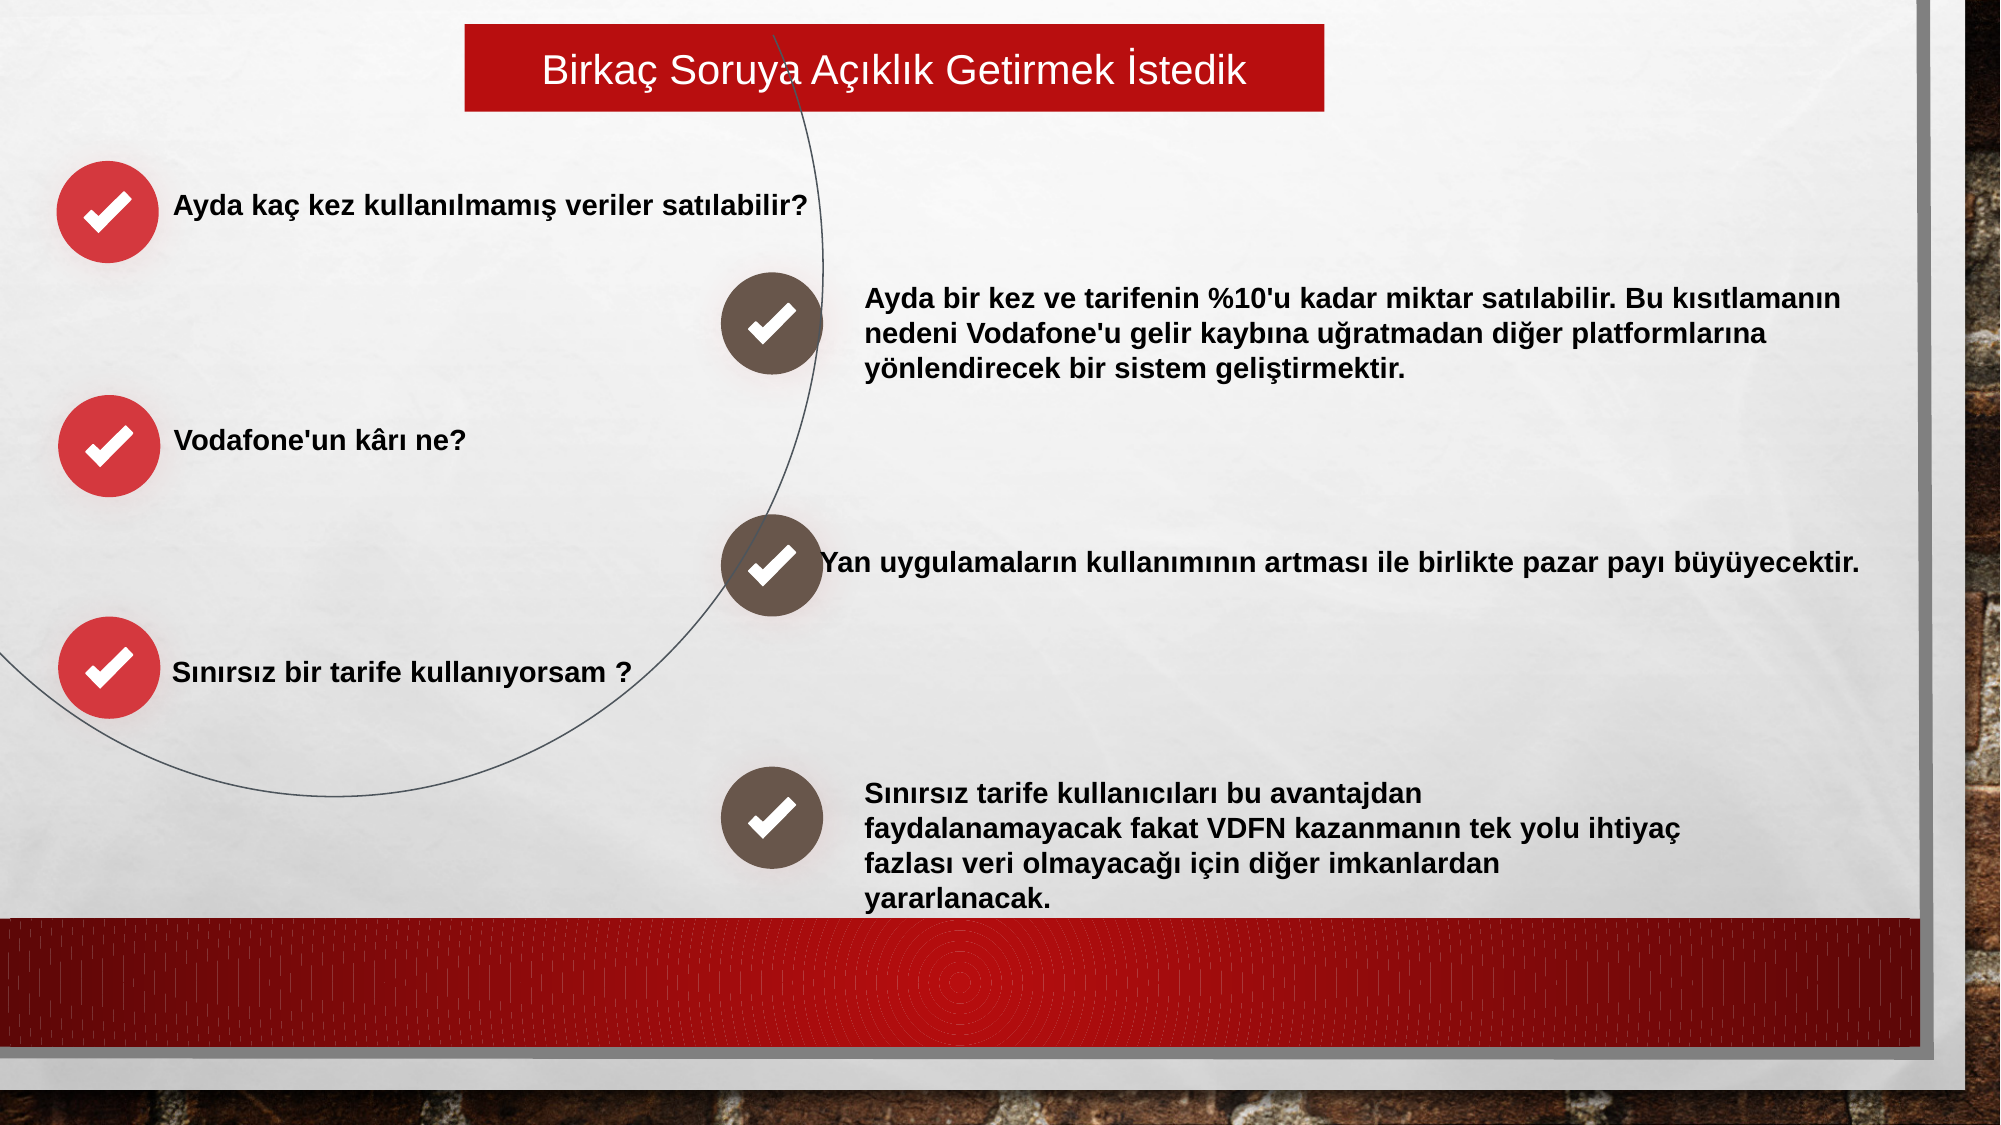

Birkaç Soruya Açıklık Getirmek İstedik

Ayda kaç kez kullanılmamış veriler satılabilir?

Ayda bir kez ve tarifenin %10'u kadar miktar satılabilir. Bu kısıtlamanın nedeni Vodafone'u gelir kaybına uğratmadan diğer platformlarına yönlendirecek bir sistem geliştirmektir.

Vodafone'un kârı ne?

Yan uygulamaların kullanımının artması ile birlikte pazar payı büyüyecektir.

Sınırsız bir tarife kullanıyorsam ?

Sınırsız tarife kullanıcıları bu avantajdan faydalanamayacak fakat VDFN kazanmanın tek yolu ihtiyaç fazlası veri olmayacağı için diğer imkanlardan yararlanacak.